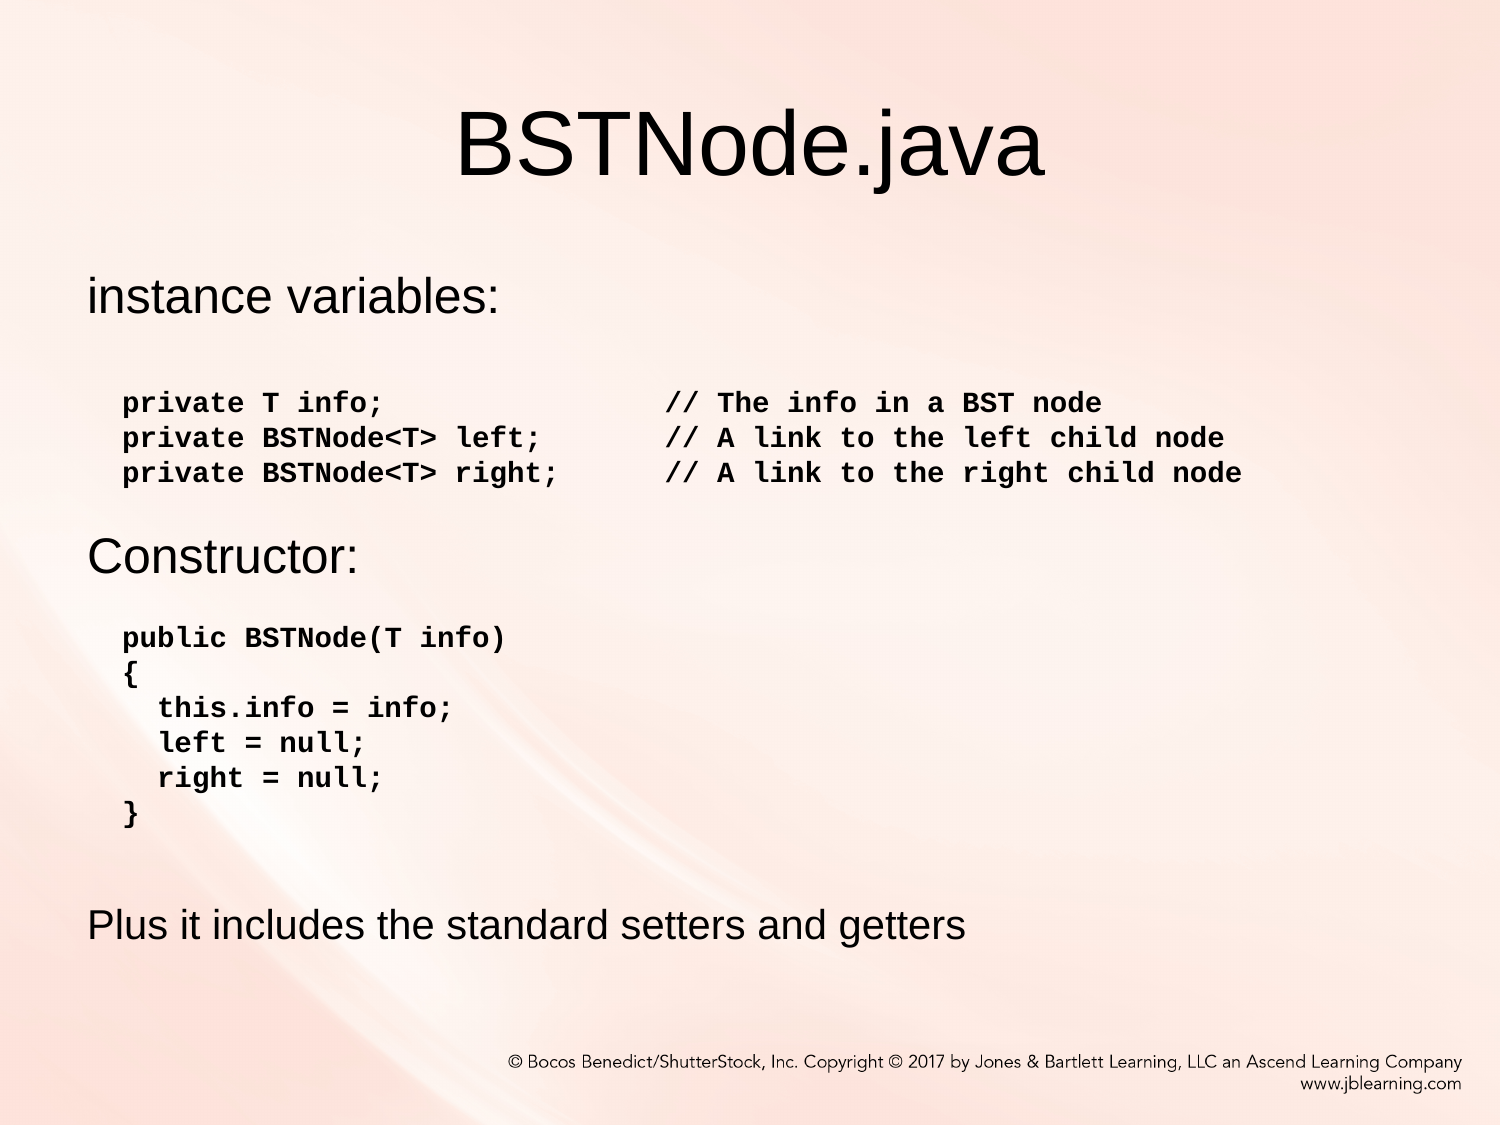

# BSTNode.java
instance variables:

  private T info;                // The info in a BST node
  private BSTNode<T> left;       // A link to the left child node
  private BSTNode<T> right;      // A link to the right child node

Constructor:

  public BSTNode(T info)
  {
    this.info = info;
    left = null;
    right = null;
  }

Plus it includes the standard setters and getters